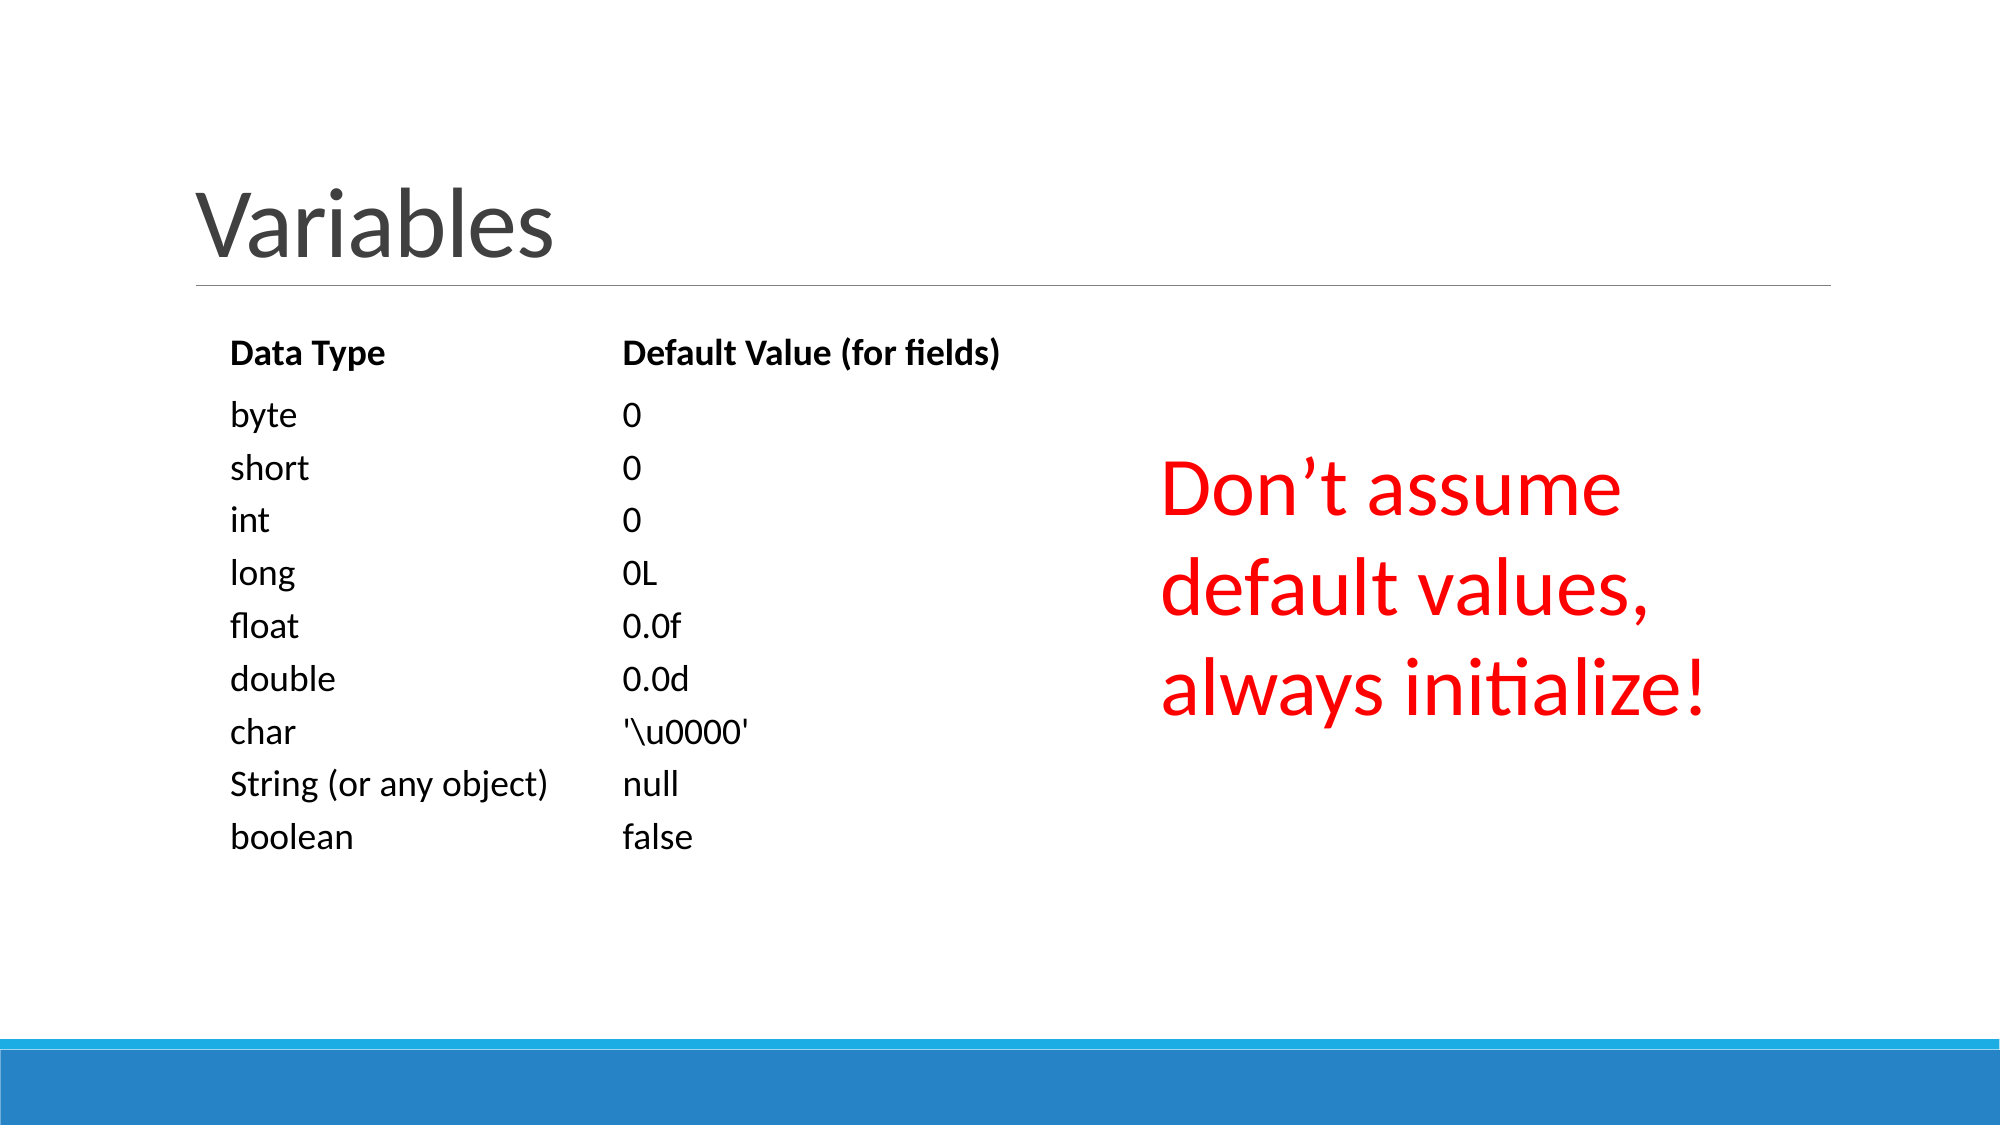

# Variables
| Data Type | Default Value (for fields) |
| --- | --- |
| byte | 0 |
| short | 0 |
| int | 0 |
| long | 0L |
| float | 0.0f |
| double | 0.0d |
| char | '\u0000' |
| String (or any object) | null |
| boolean | false |
Don’t assume default values, always initialize!